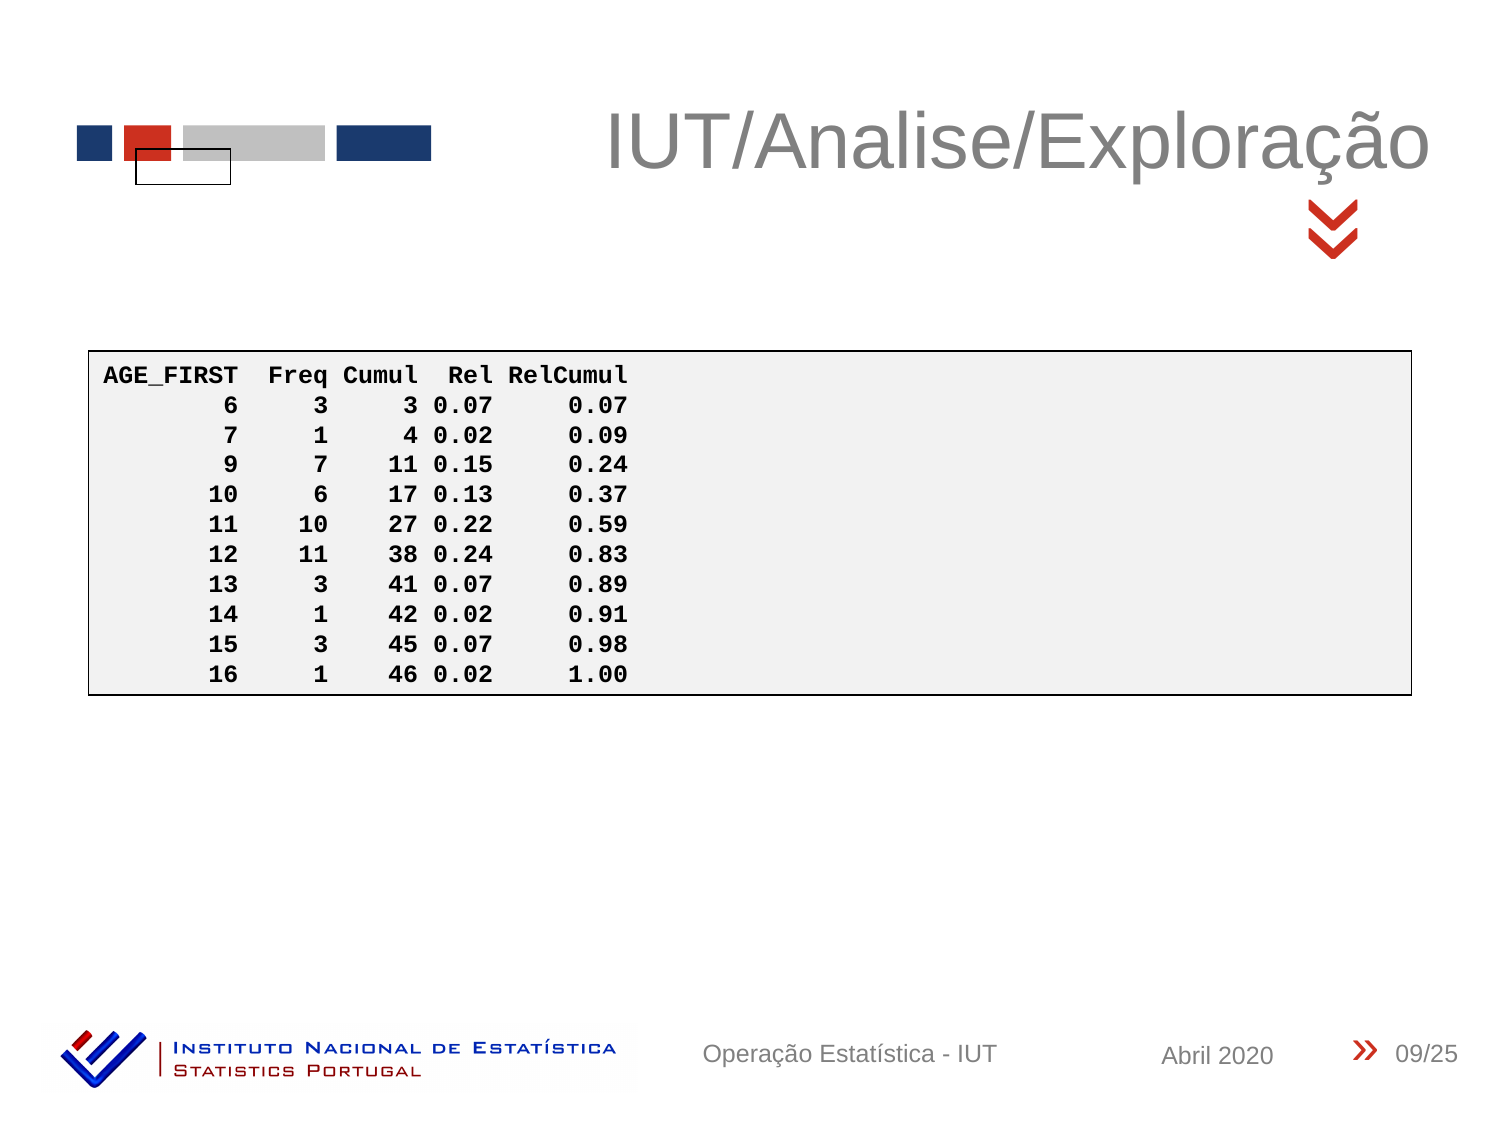

IUT/Analise/Exploração
«
AGE_FIRST  Freq Cumul  Rel RelCumul
        6     3     3 0.07     0.07
        7     1     4 0.02     0.09
        9     7    11 0.15     0.24
       10     6    17 0.13     0.37
       11    10    27 0.22     0.59
       12    11    38 0.24     0.83
       13     3    41 0.07     0.89
       14     1    42 0.02     0.91
       15     3    45 0.07     0.98
       16     1    46 0.02     1.00
09